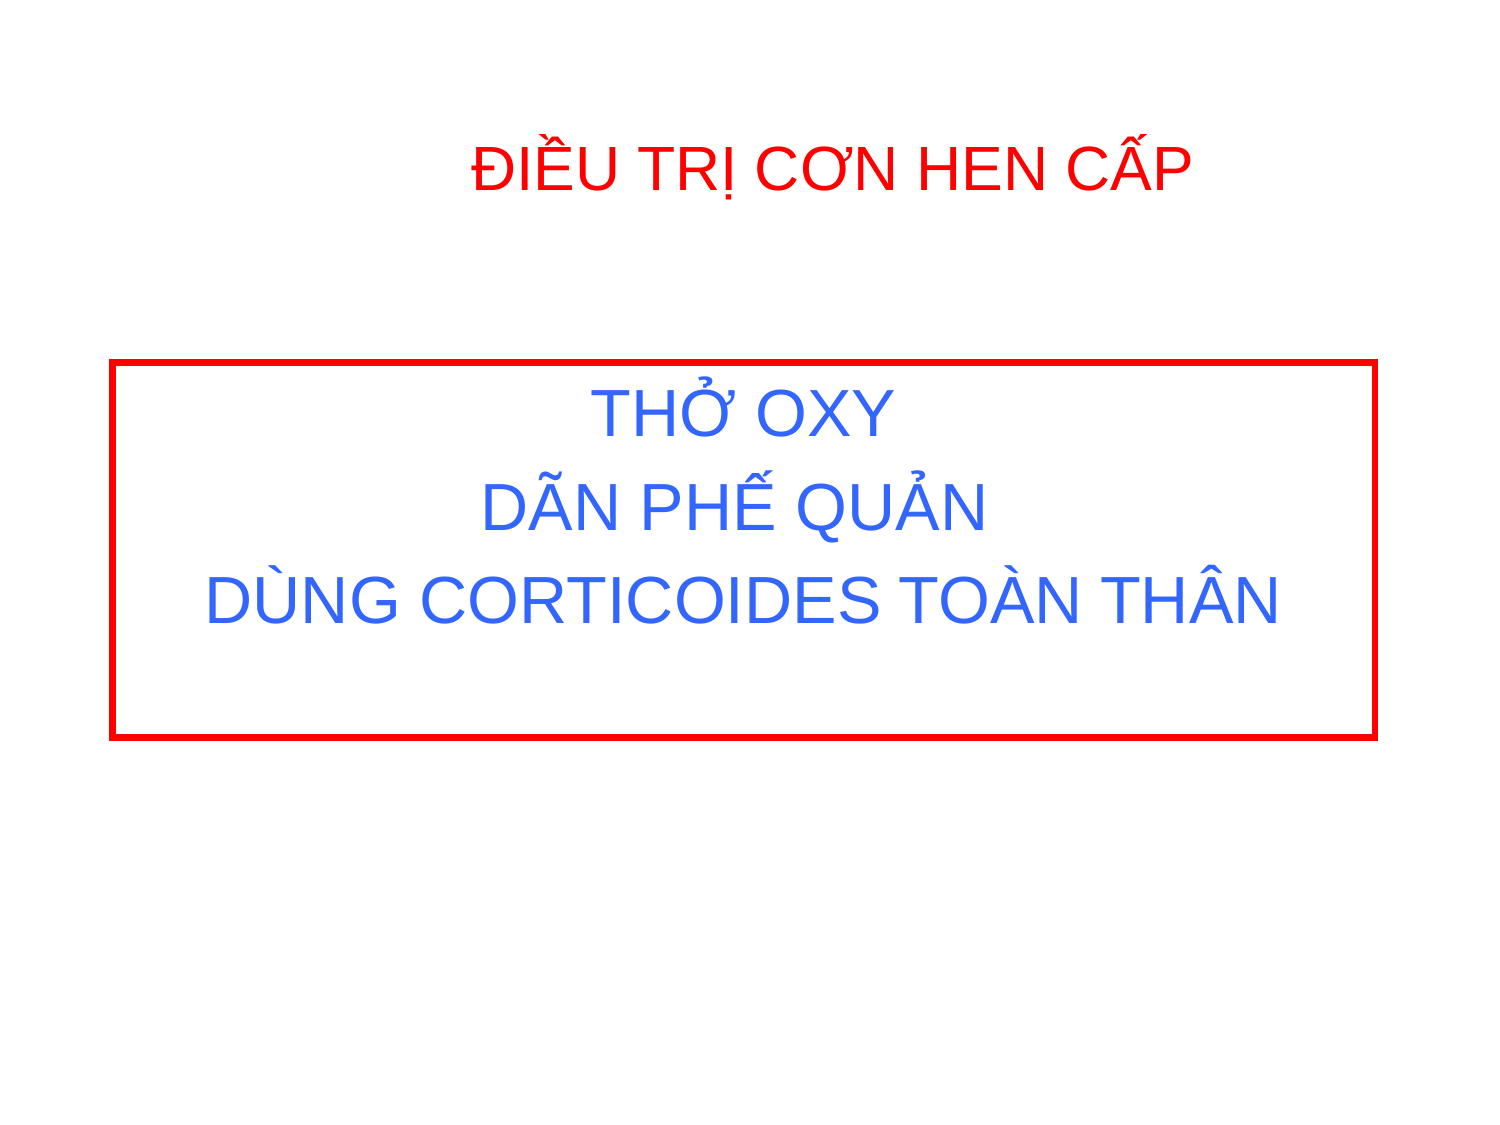

ĐIỀU TRỊ CƠN HEN CẤP
THỞ OXY
DÃN PHẾ QUẢN
DÙNG CORTICOIDES TOÀN THÂN